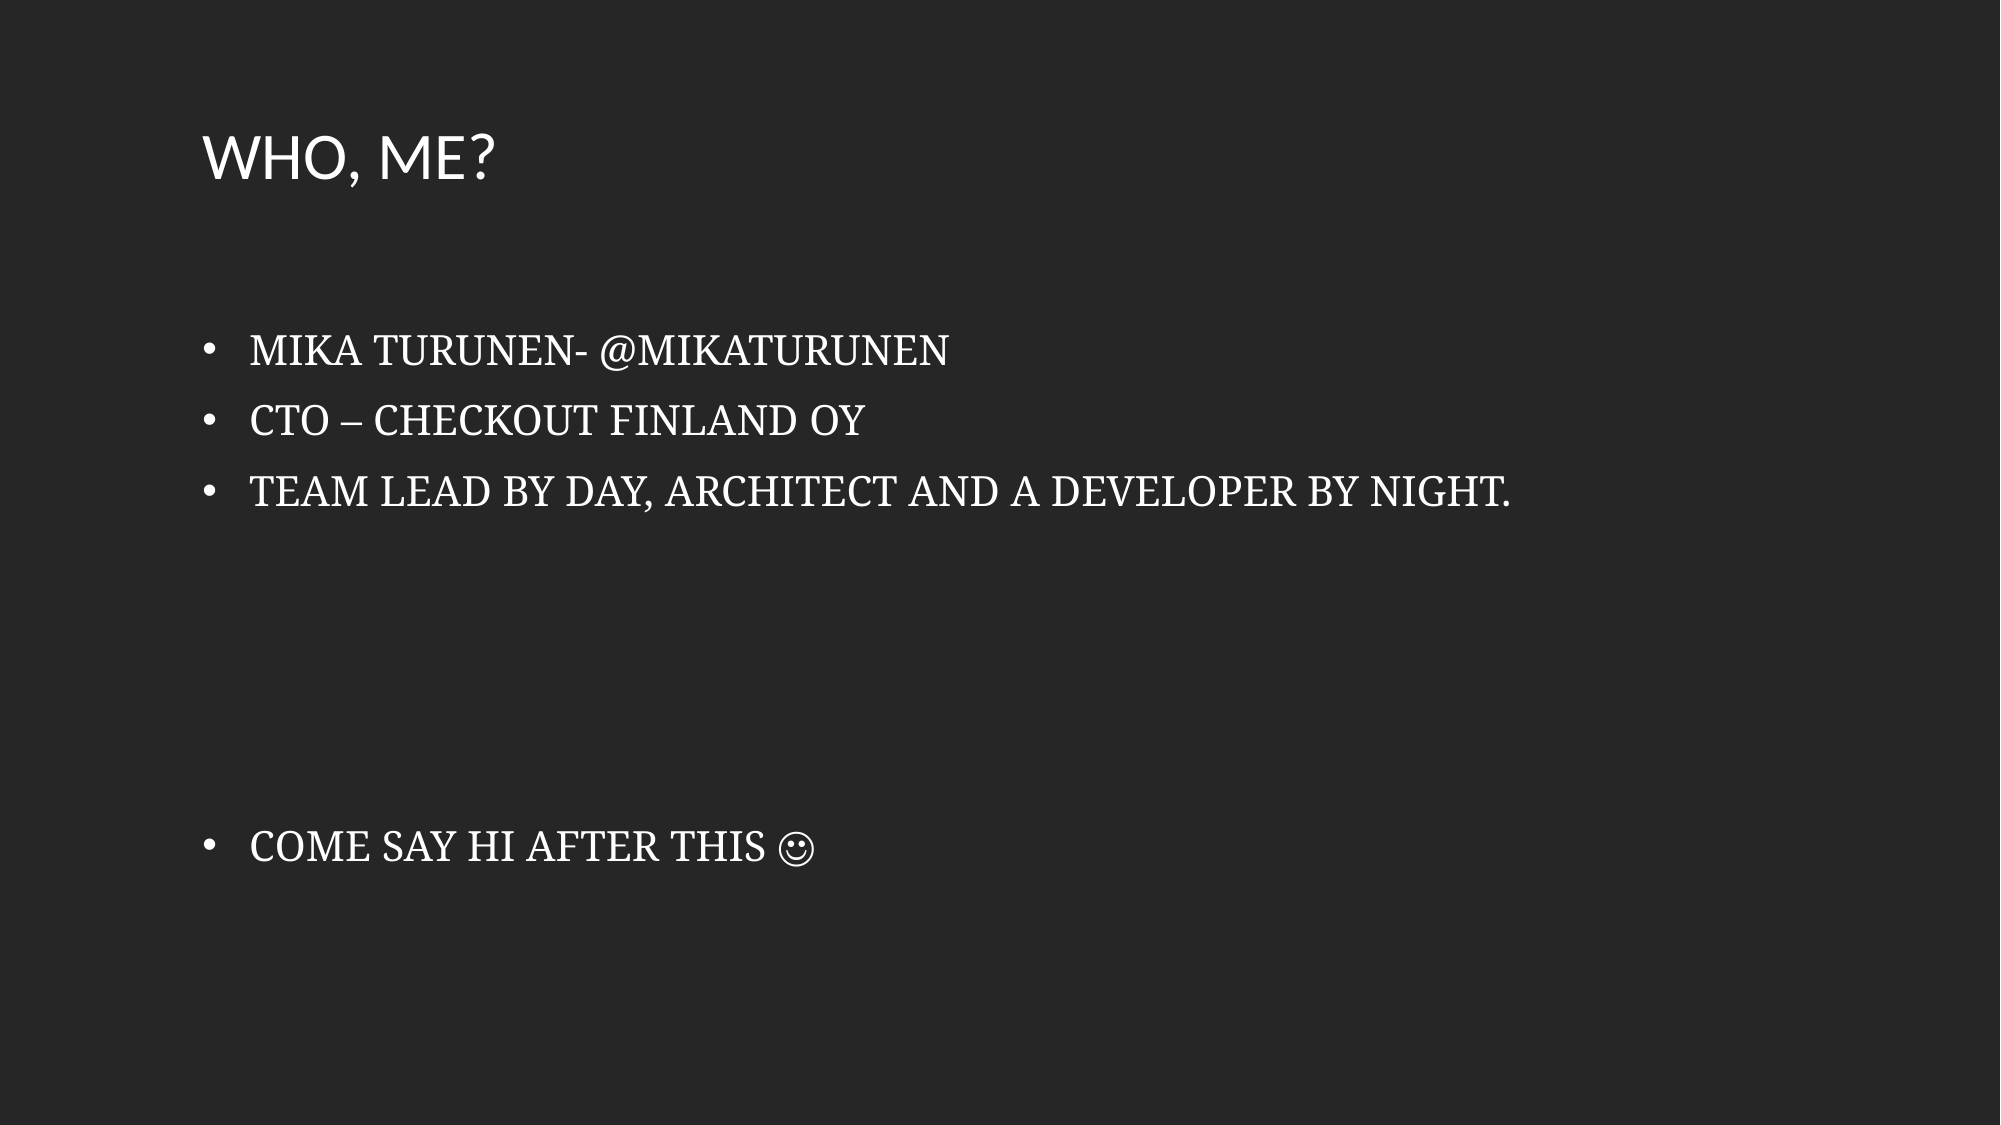

# WHO, ME?
Mika Turunen- @mikaturunen
CTO – Checkout Finland Oy
Team lead by day, architect and a developer by night.

Come say hi after this ☺